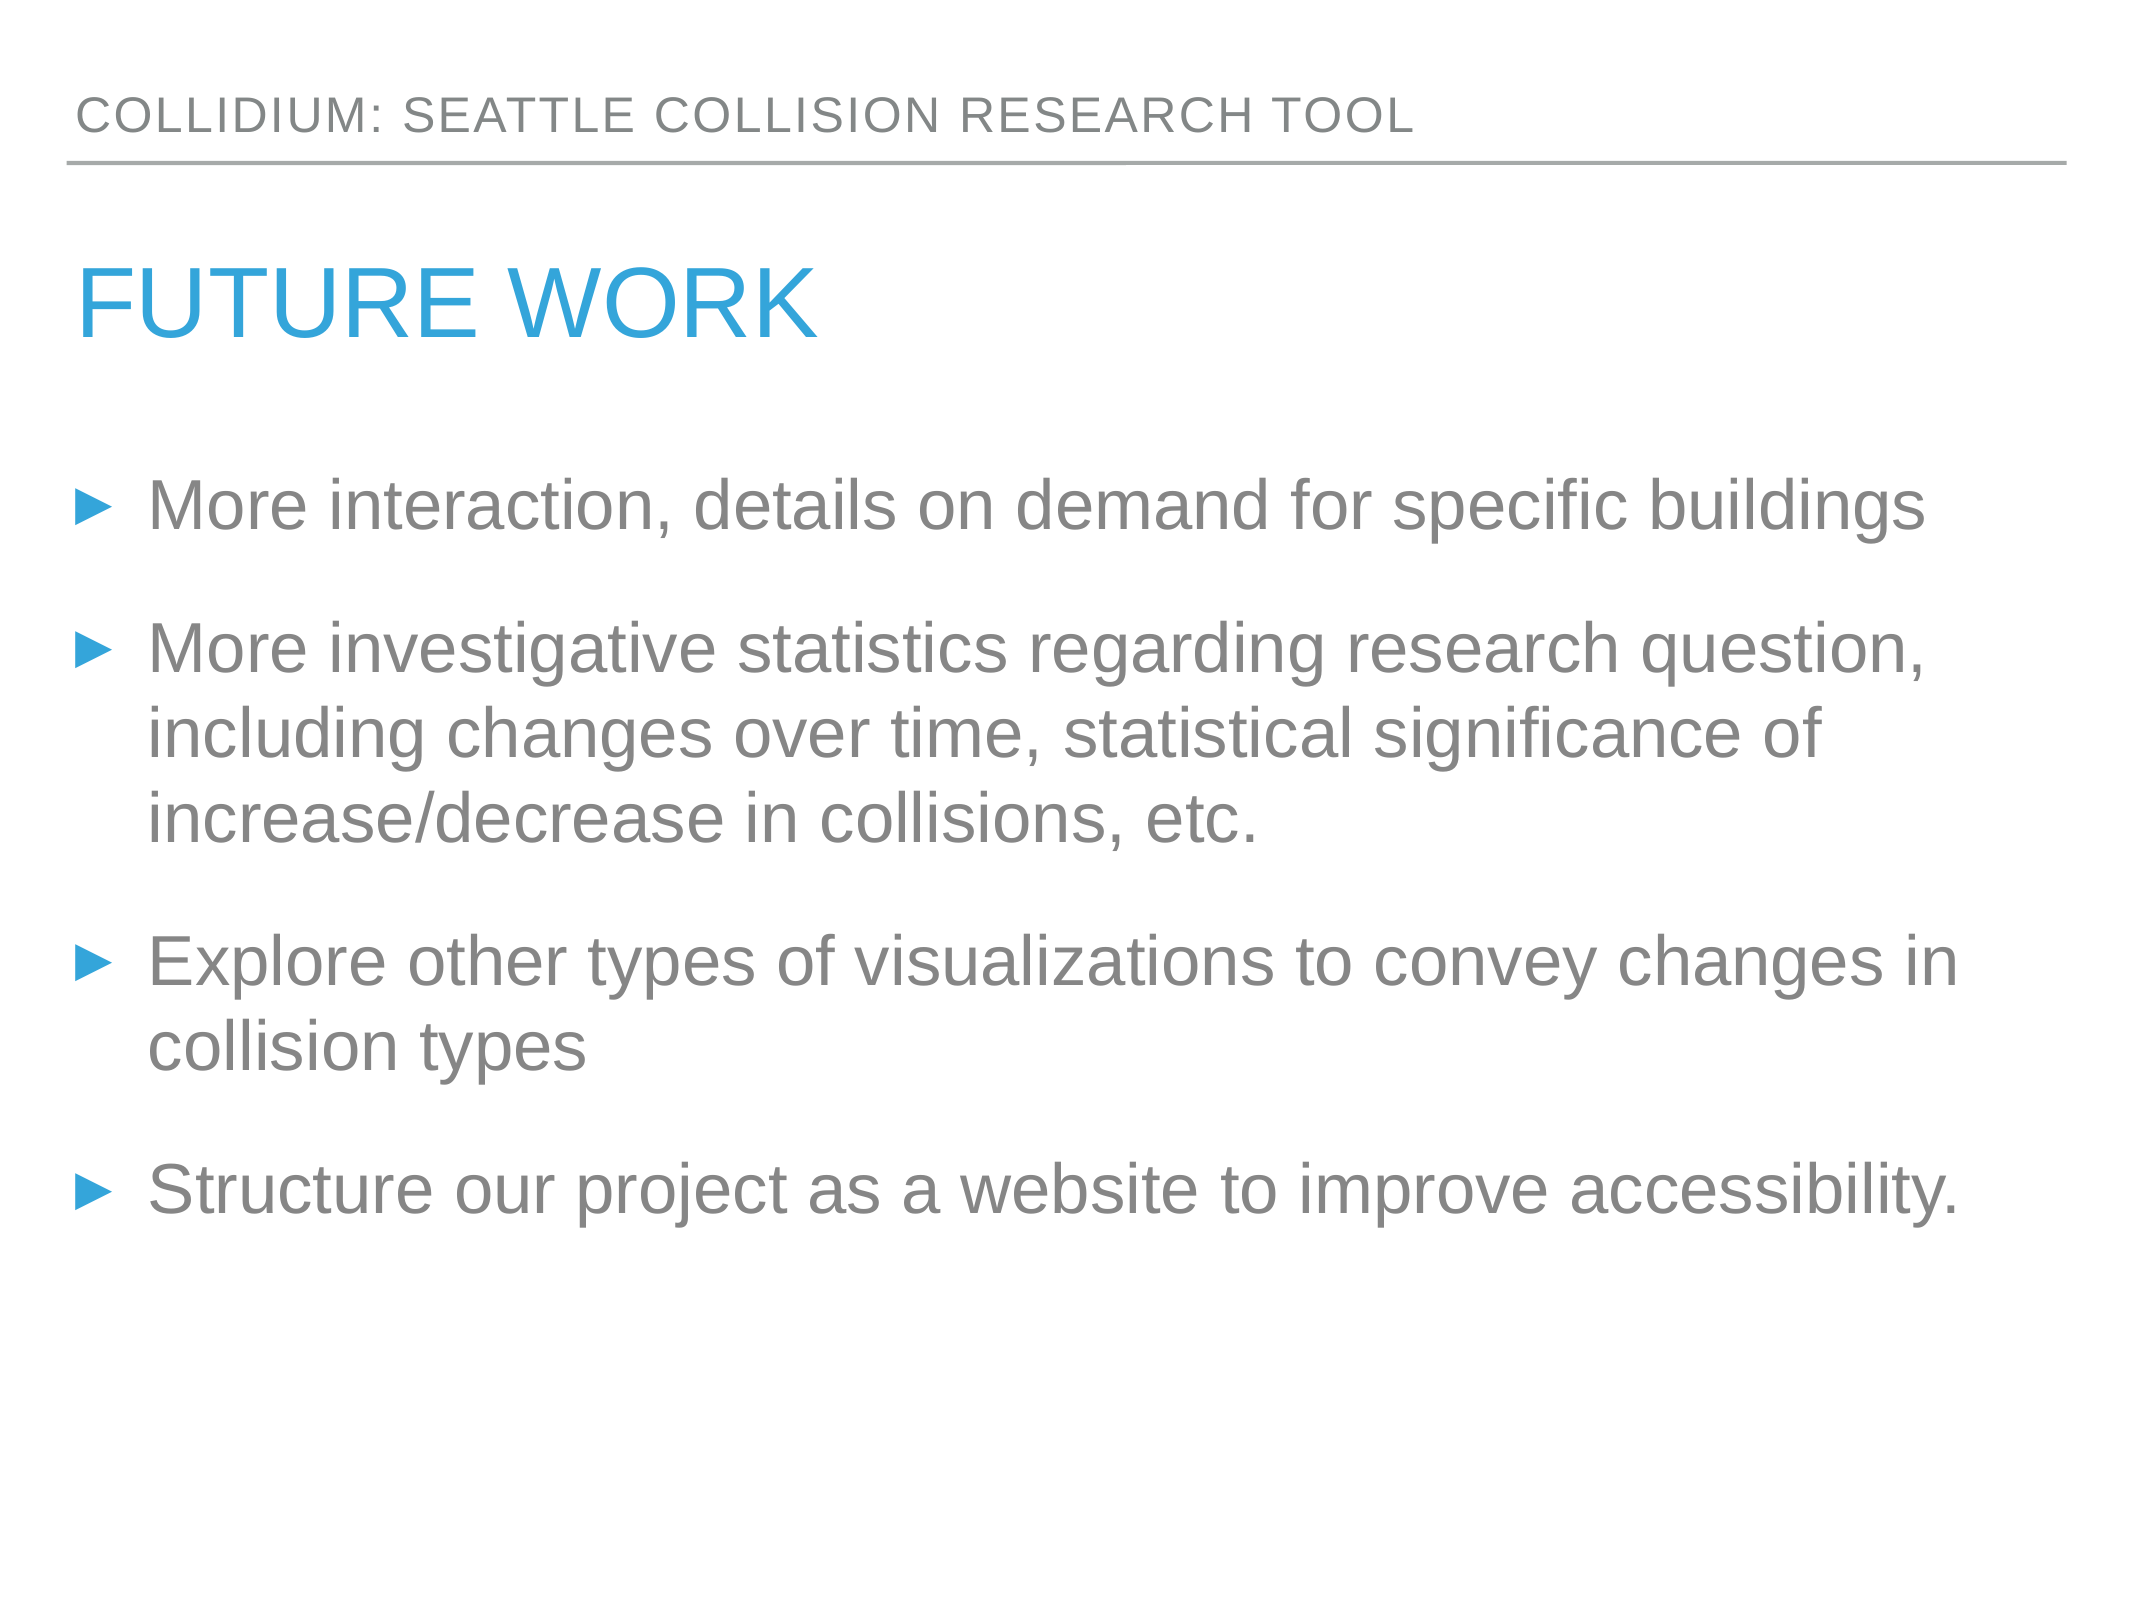

Collidium: Seattle collision research tool
# Future Work
More interaction, details on demand for specific buildings
More investigative statistics regarding research question, including changes over time, statistical significance of increase/decrease in collisions, etc.
Explore other types of visualizations to convey changes in collision types
Structure our project as a website to improve accessibility.